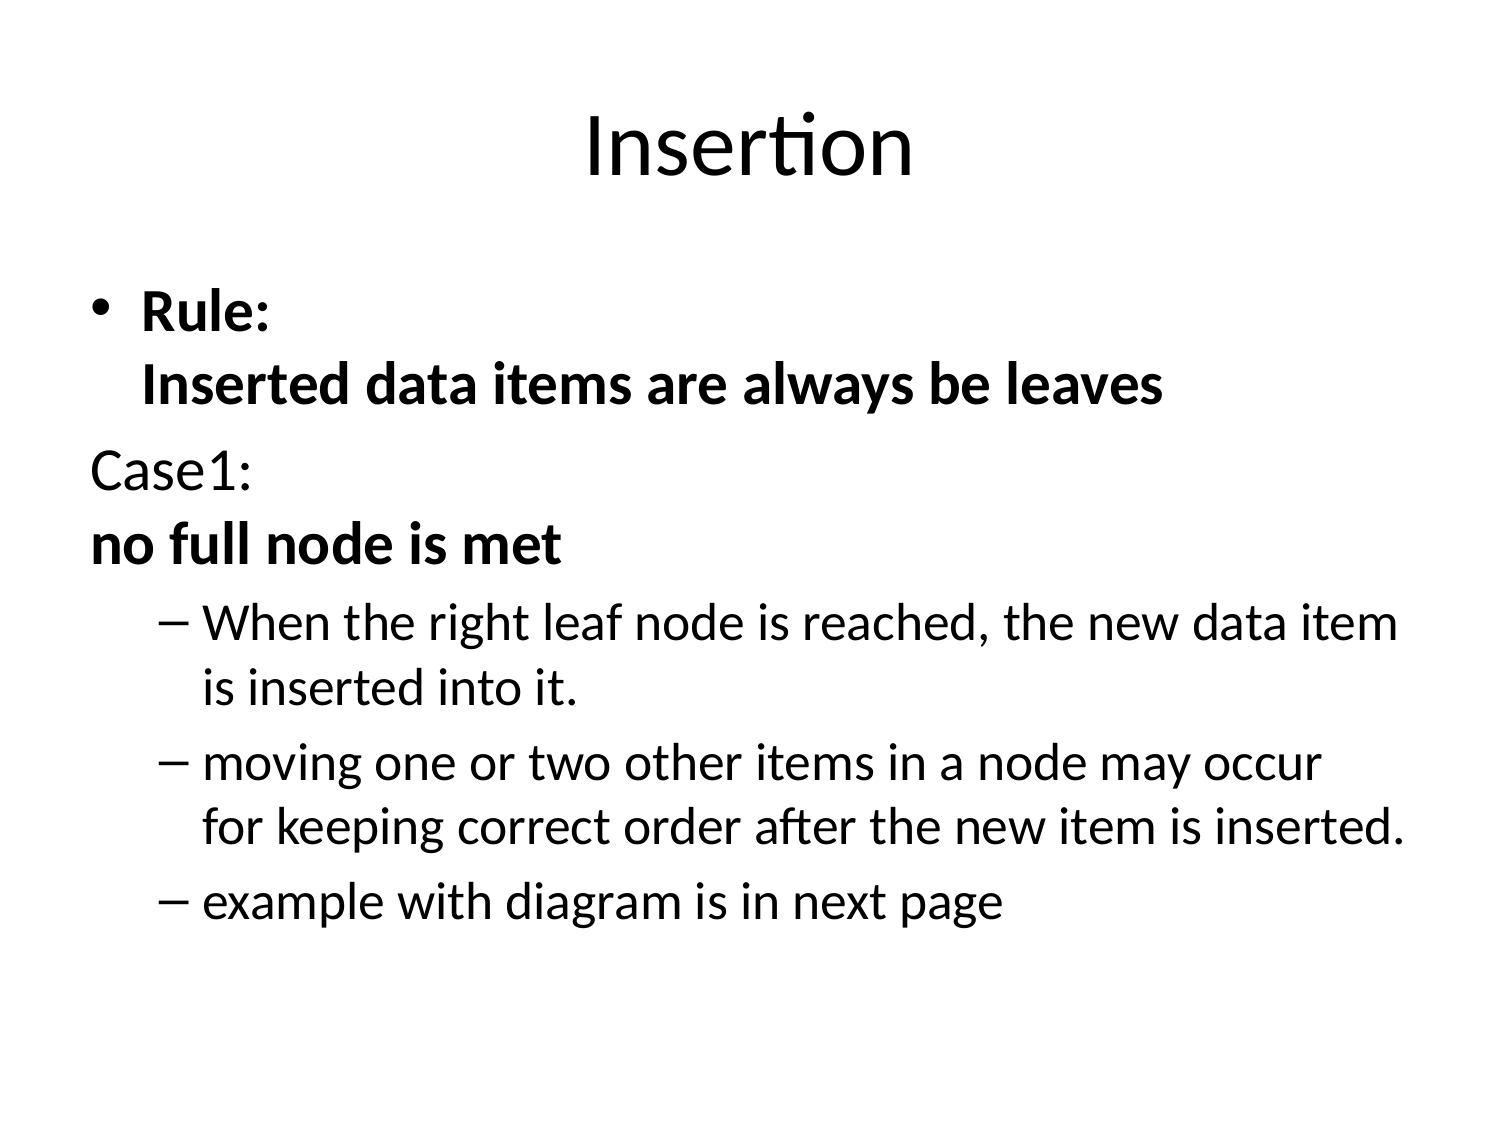

# Insertion
Rule:
Inserted data items are always be leaves
Case1:
no full node is met
When the right leaf node is reached, the new data item is inserted into it.
moving one or two other items in a node may occur  for keeping correct order after the new item is inserted.
example with diagram is in next page